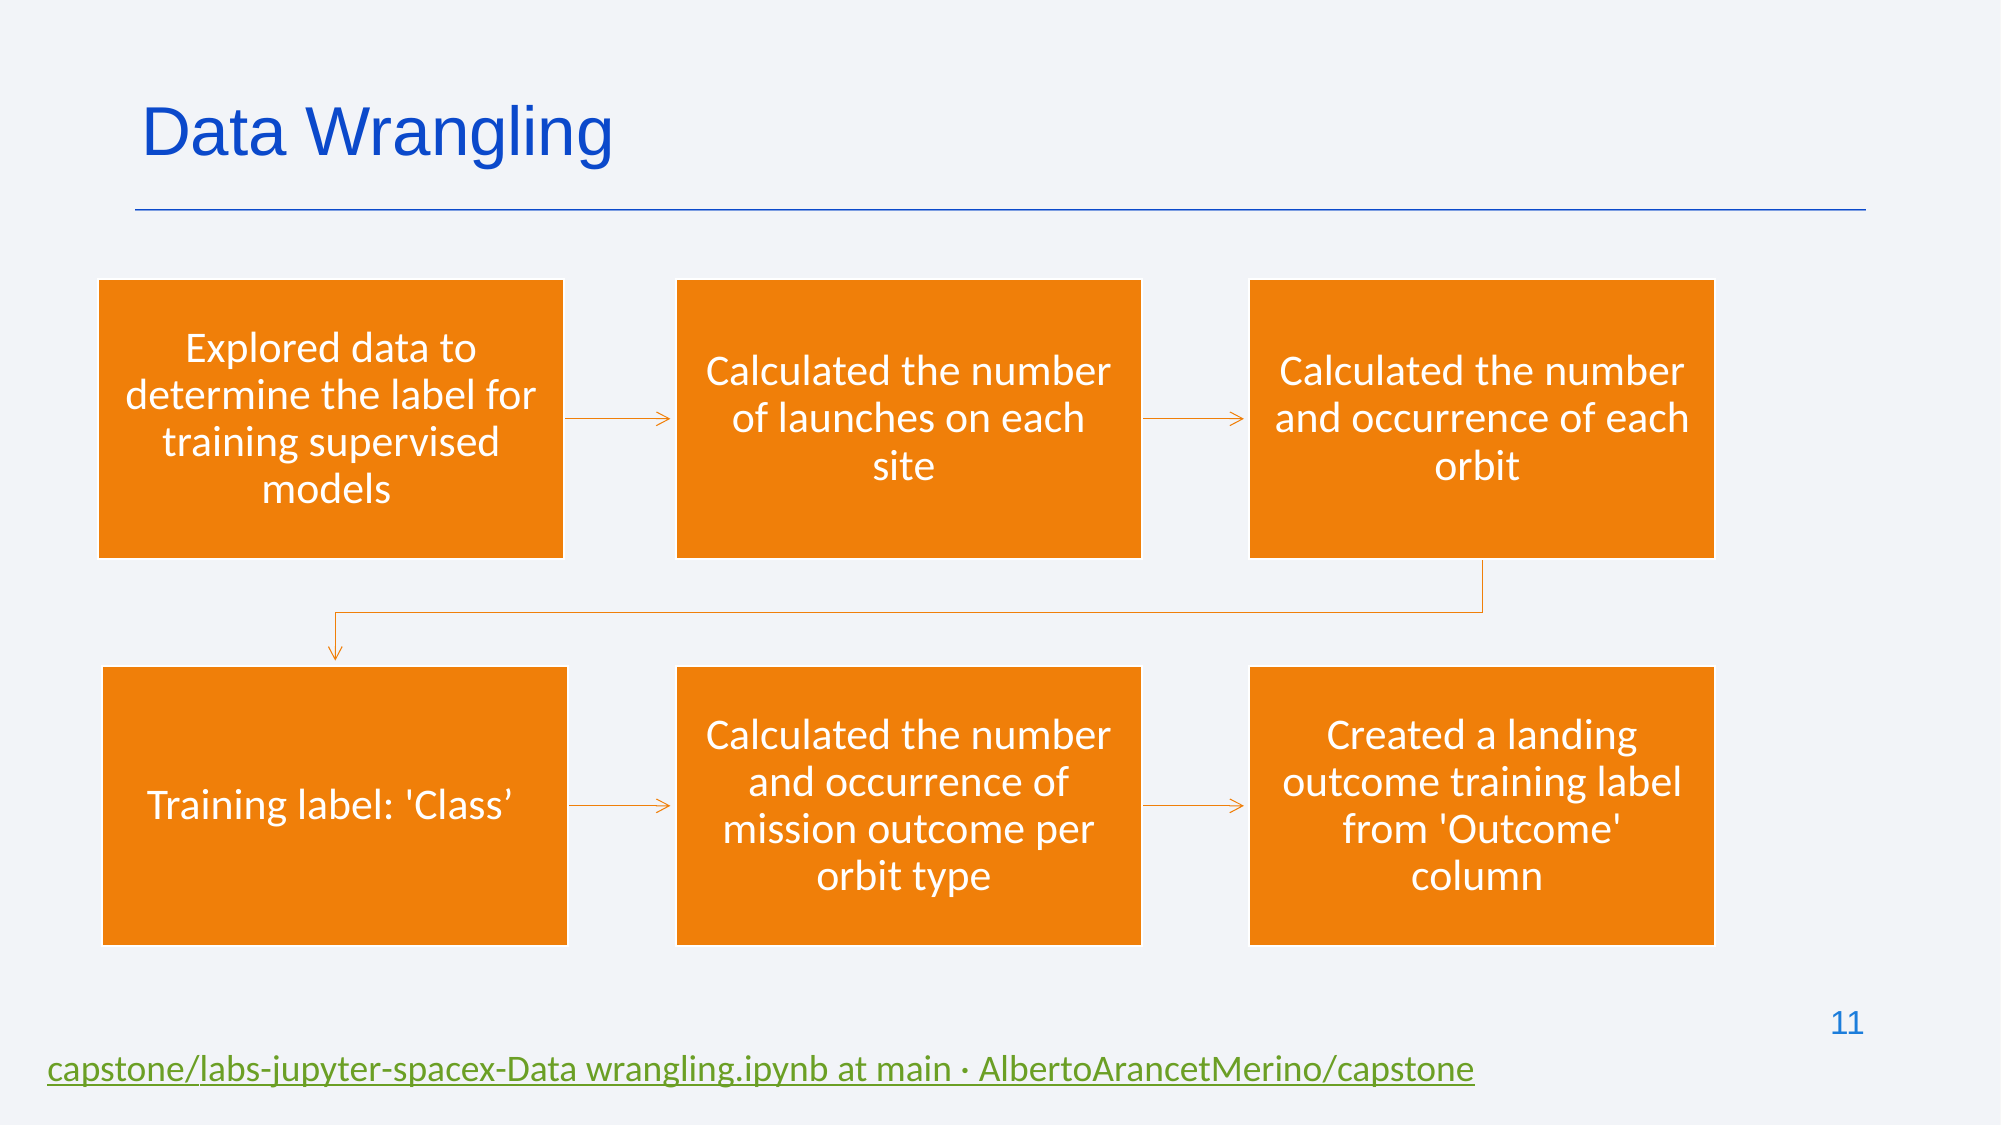

Data Wrangling

Explored data to determine the label for training supervised models

Calculated the number of launches on each site

Calculated the number and occurrence of each orbit

Training label: 'Class’

Calculated the number and occurrence of mission outcome per orbit type
Created a landing outcome training label from 'Outcome' column
11
capstone/labs-jupyter-spacex-Data wrangling.ipynb at main · AlbertoArancetMerino/capstone